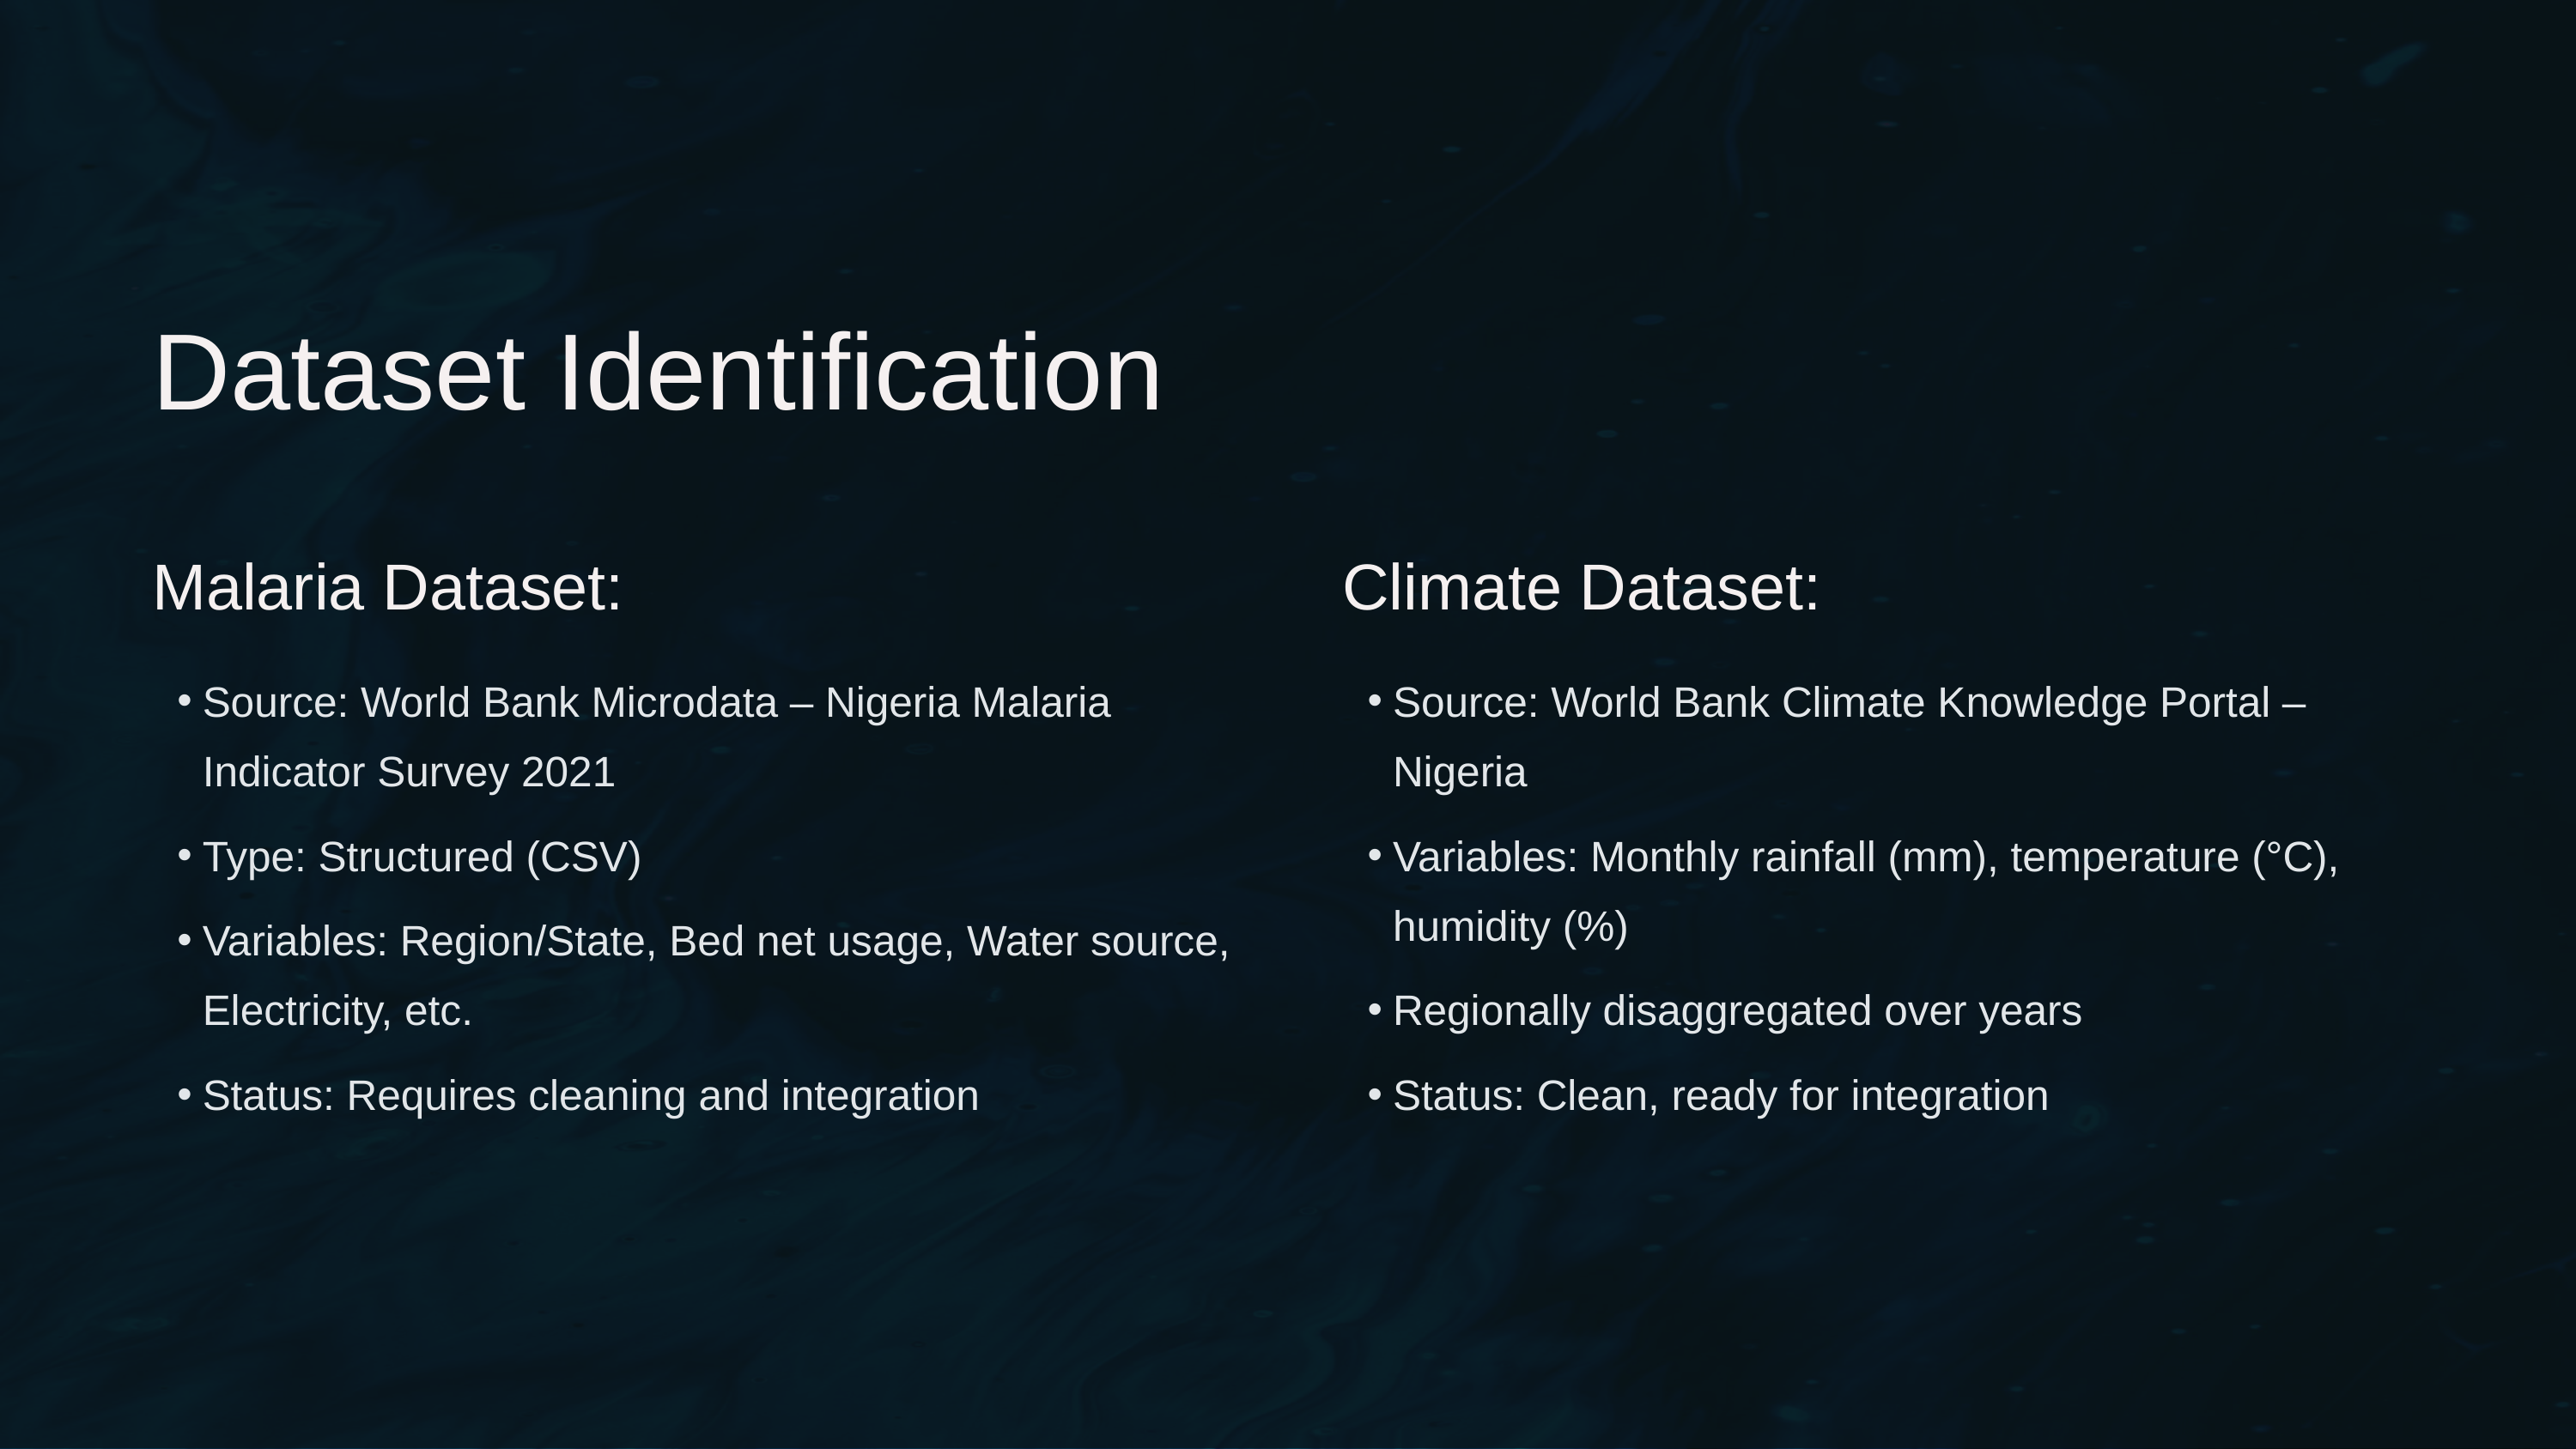

Dataset Identification
Malaria Dataset:
Climate Dataset:
Source: World Bank Microdata – Nigeria Malaria Indicator Survey 2021
Source: World Bank Climate Knowledge Portal – Nigeria
Type: Structured (CSV)
Variables: Monthly rainfall (mm), temperature (°C), humidity (%)
Variables: Region/State, Bed net usage, Water source, Electricity, etc.
Regionally disaggregated over years
Status: Requires cleaning and integration
Status: Clean, ready for integration